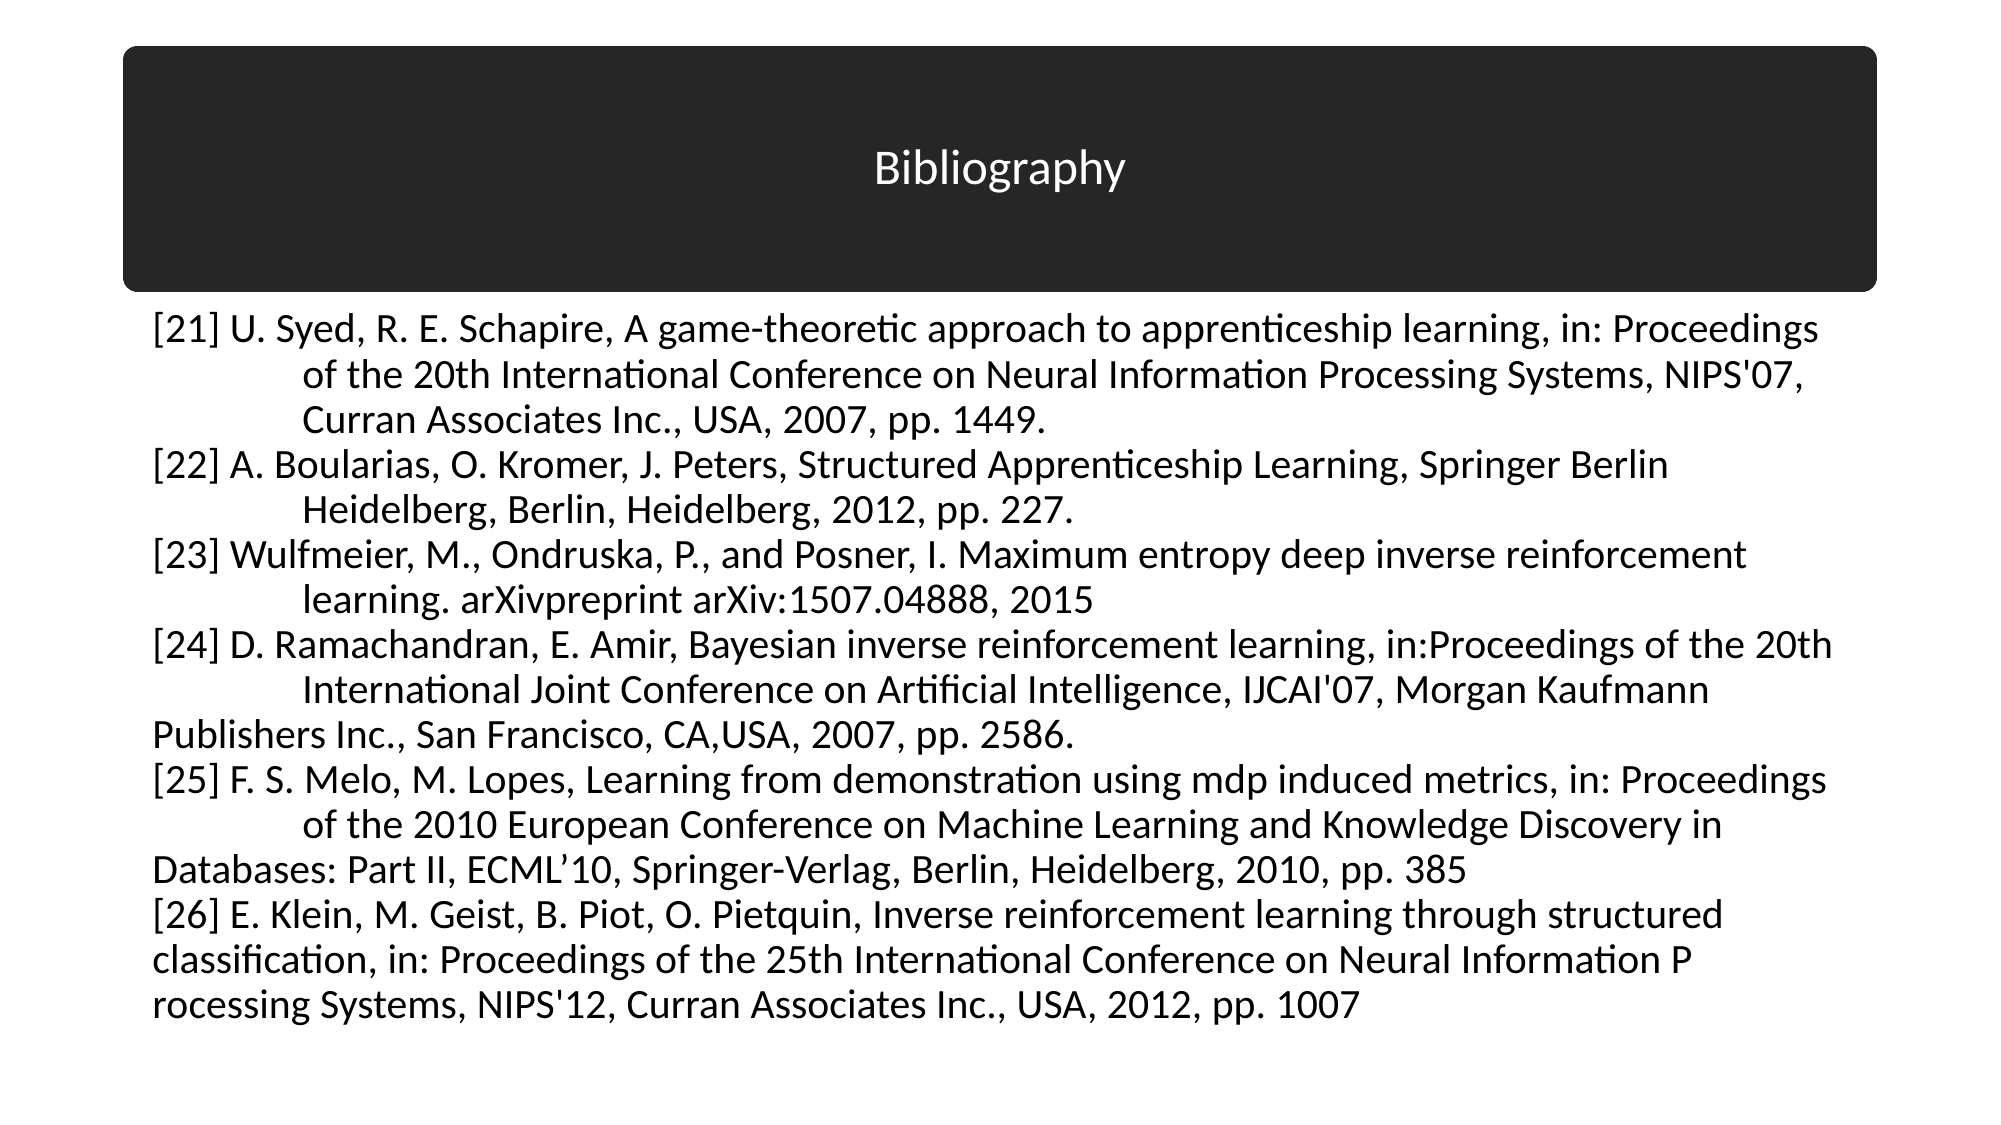

# Bibliography
[21] U. Syed, R. E. Schapire, A game-theoretic approach to apprenticeship learning, in: Proceedings
	of the 20th International Conference on Neural Information Processing Systems, NIPS'07,
	Curran Associates Inc., USA, 2007, pp. 1449.
[22] A. Boularias, O. Kromer, J. Peters, Structured Apprenticeship Learning, Springer Berlin
	Heidelberg, Berlin, Heidelberg, 2012, pp. 227.
[23] Wulfmeier, M., Ondruska, P., and Posner, I. Maximum entropy deep inverse reinforcement
	learning. arXivpreprint arXiv:1507.04888, 2015
[24] D. Ramachandran, E. Amir, Bayesian inverse reinforcement learning, in:Proceedings of the 20th 	International Joint Conference on Artificial Intelligence, IJCAI'07, Morgan Kaufmann 	Publishers Inc., San Francisco, CA,USA, 2007, pp. 2586.
[25] F. S. Melo, M. Lopes, Learning from demonstration using mdp induced metrics, in: Proceedings 	of the 2010 European Conference on Machine Learning and Knowledge Discovery in 	Databases: Part II, ECML’10, Springer-Verlag, Berlin, Heidelberg, 2010, pp. 385
[26] E. Klein, M. Geist, B. Piot, O. Pietquin, Inverse reinforcement learning through structured 	classification, in: Proceedings of the 25th International Conference on Neural Information P	rocessing Systems, NIPS'12, Curran Associates Inc., USA, 2012, pp. 1007